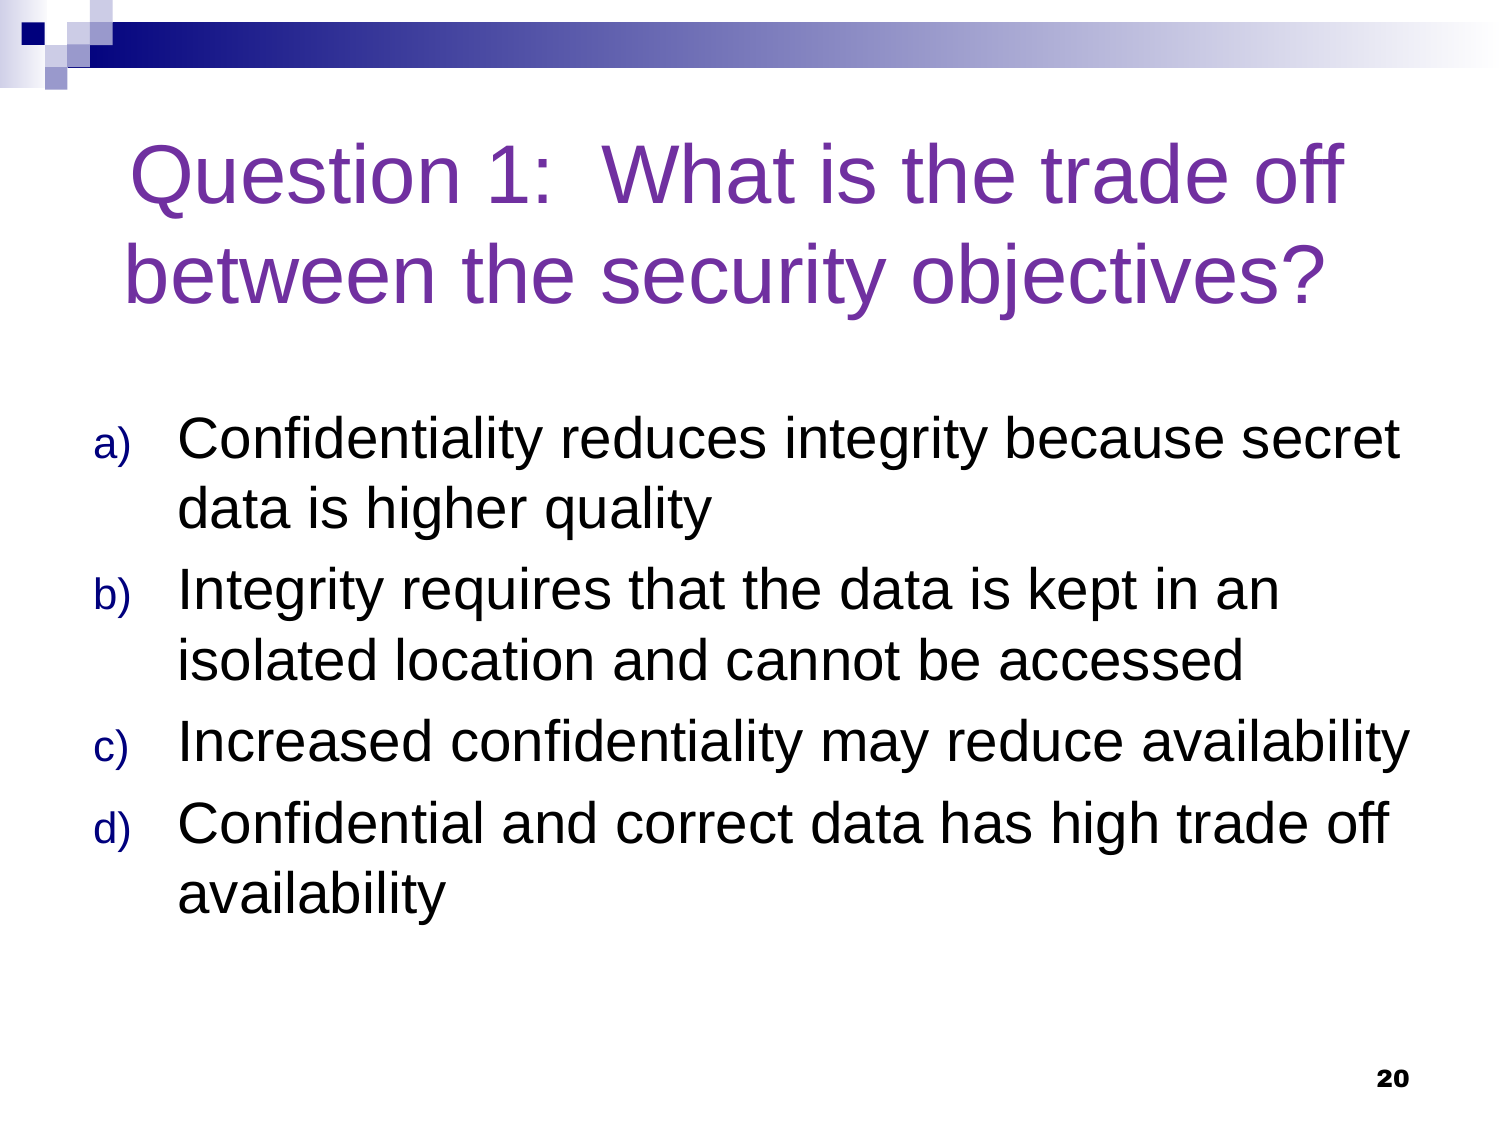

# Question 1:  What is the trade off between the security objectives?
Confidentiality reduces integrity because secret data is higher quality
Integrity requires that the data is kept in an isolated location and cannot be accessed
Increased confidentiality may reduce availability
Confidential and correct data has high trade off availability
20